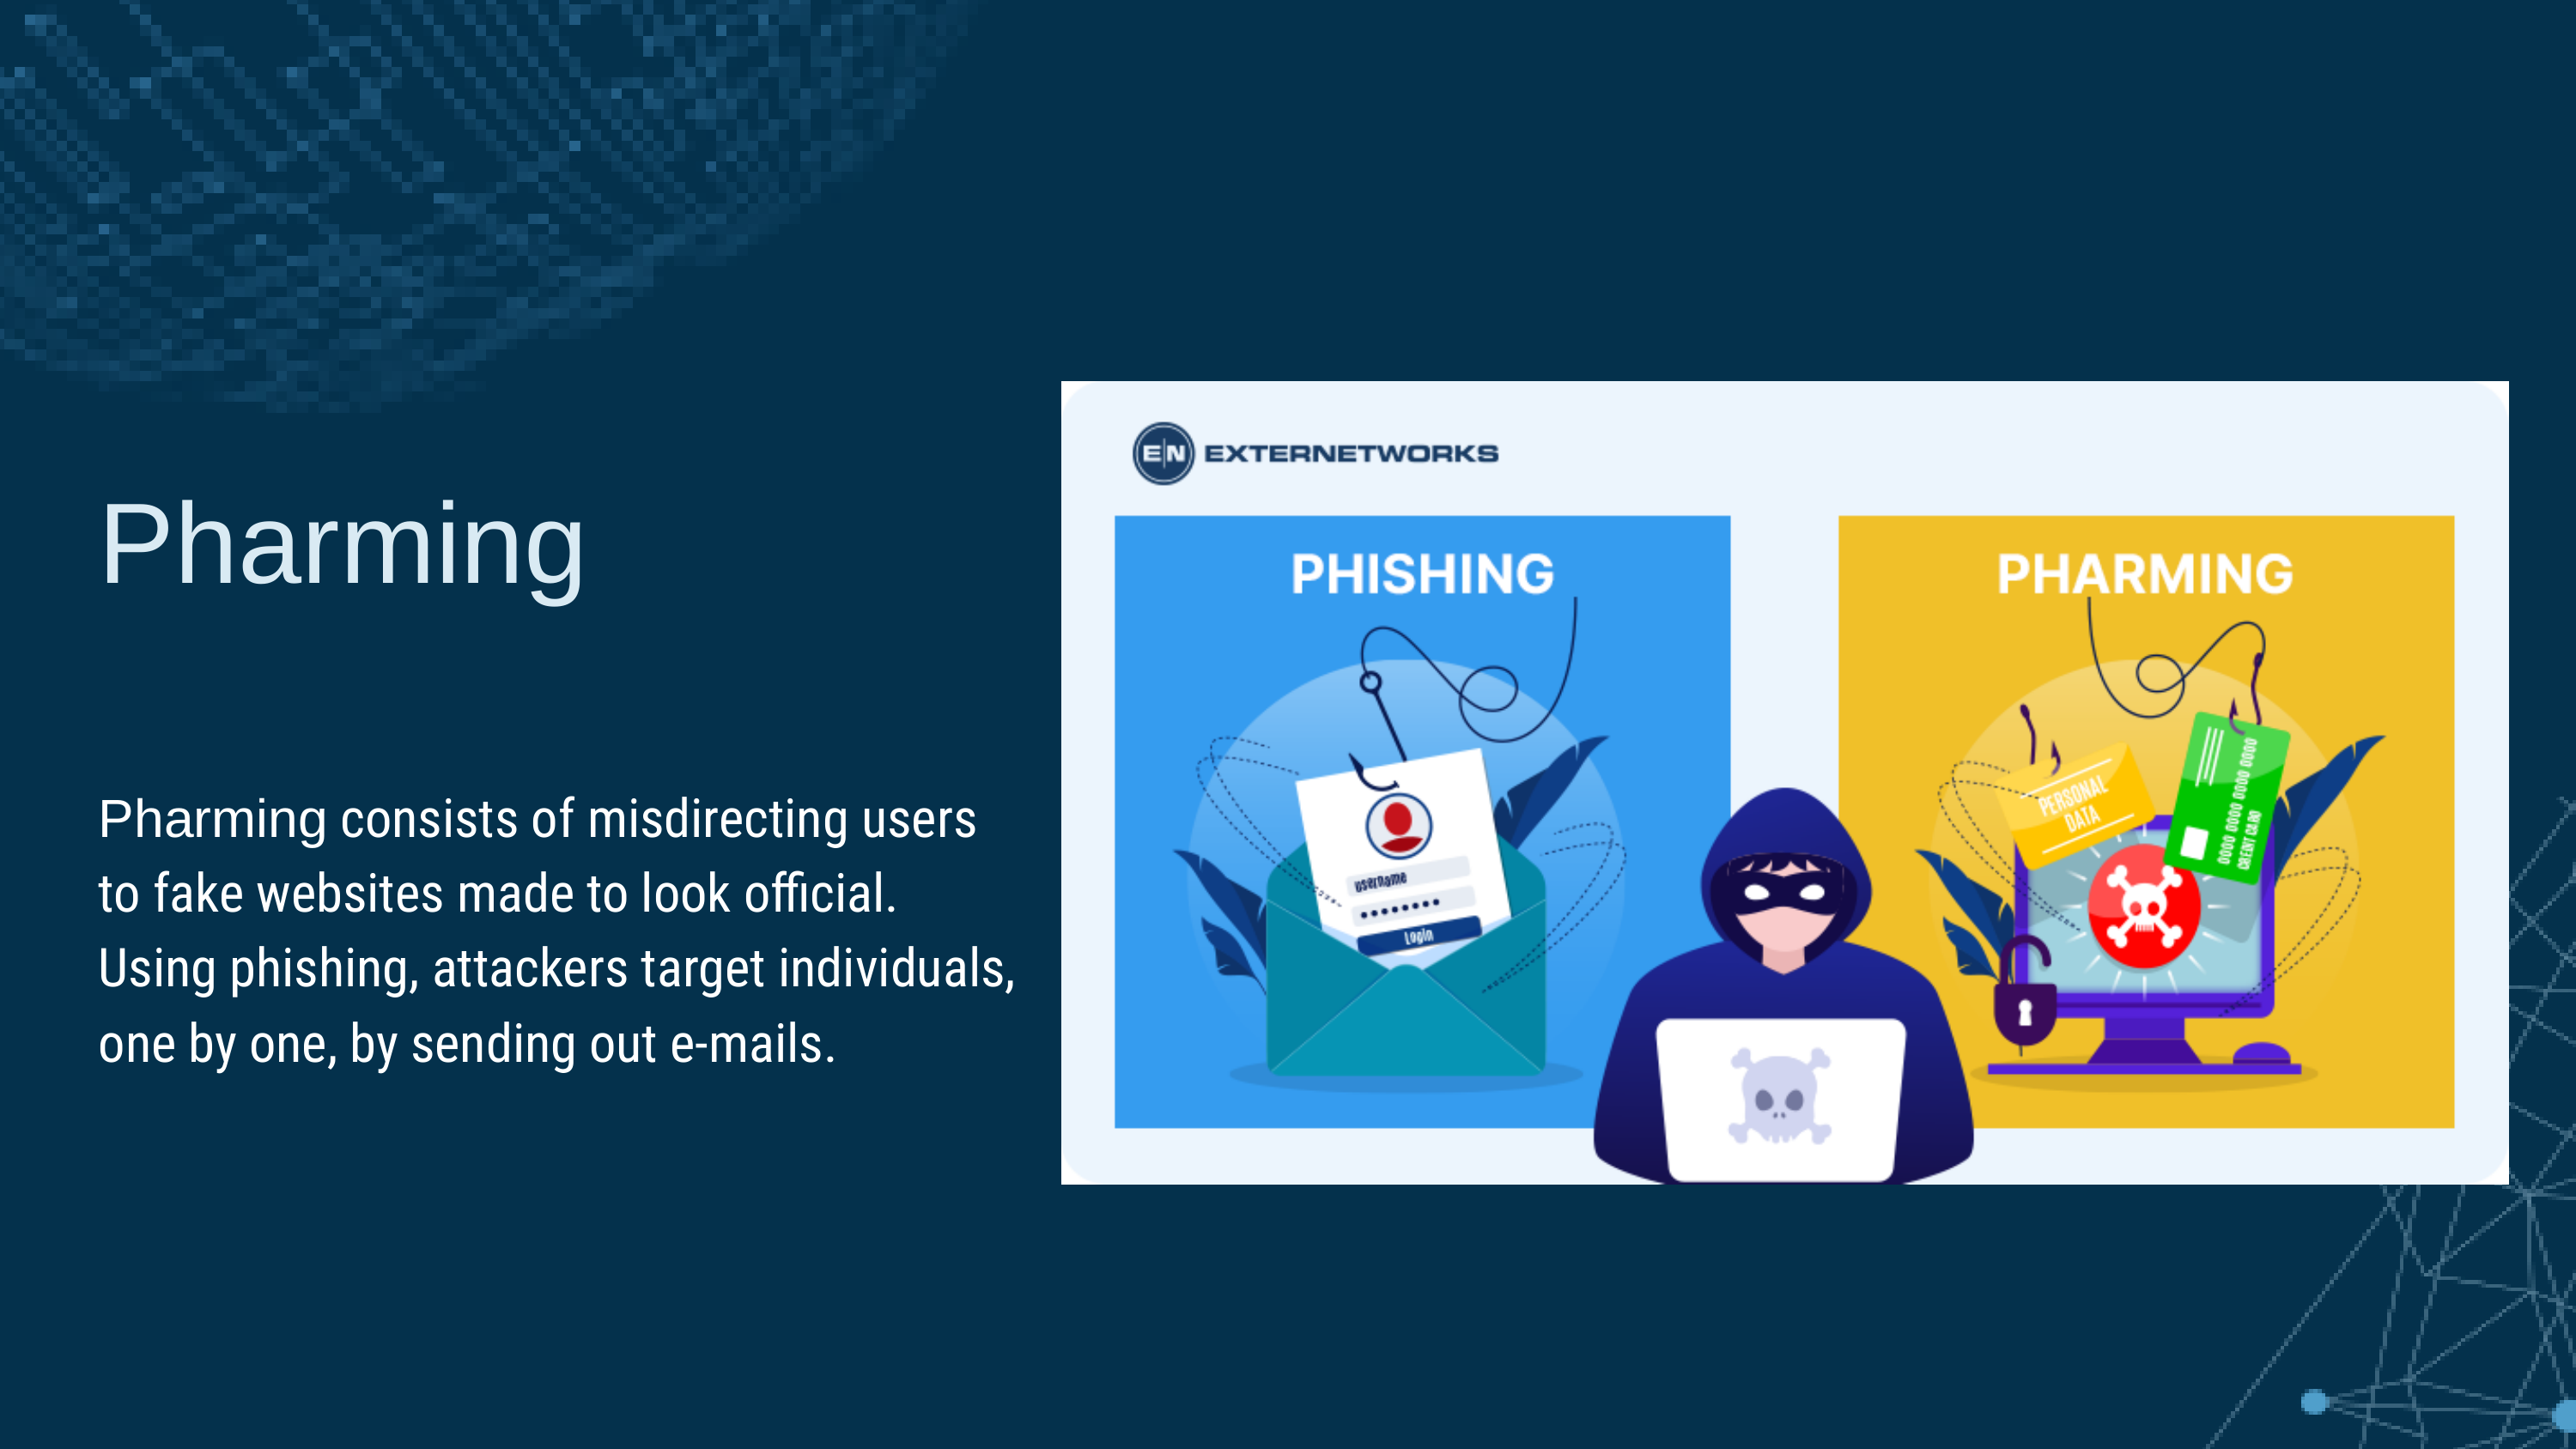

Pharming
Pharming consists of misdirecting users to fake websites made to look official. Using phishing, attackers target individuals, one by one, by sending out e-mails.